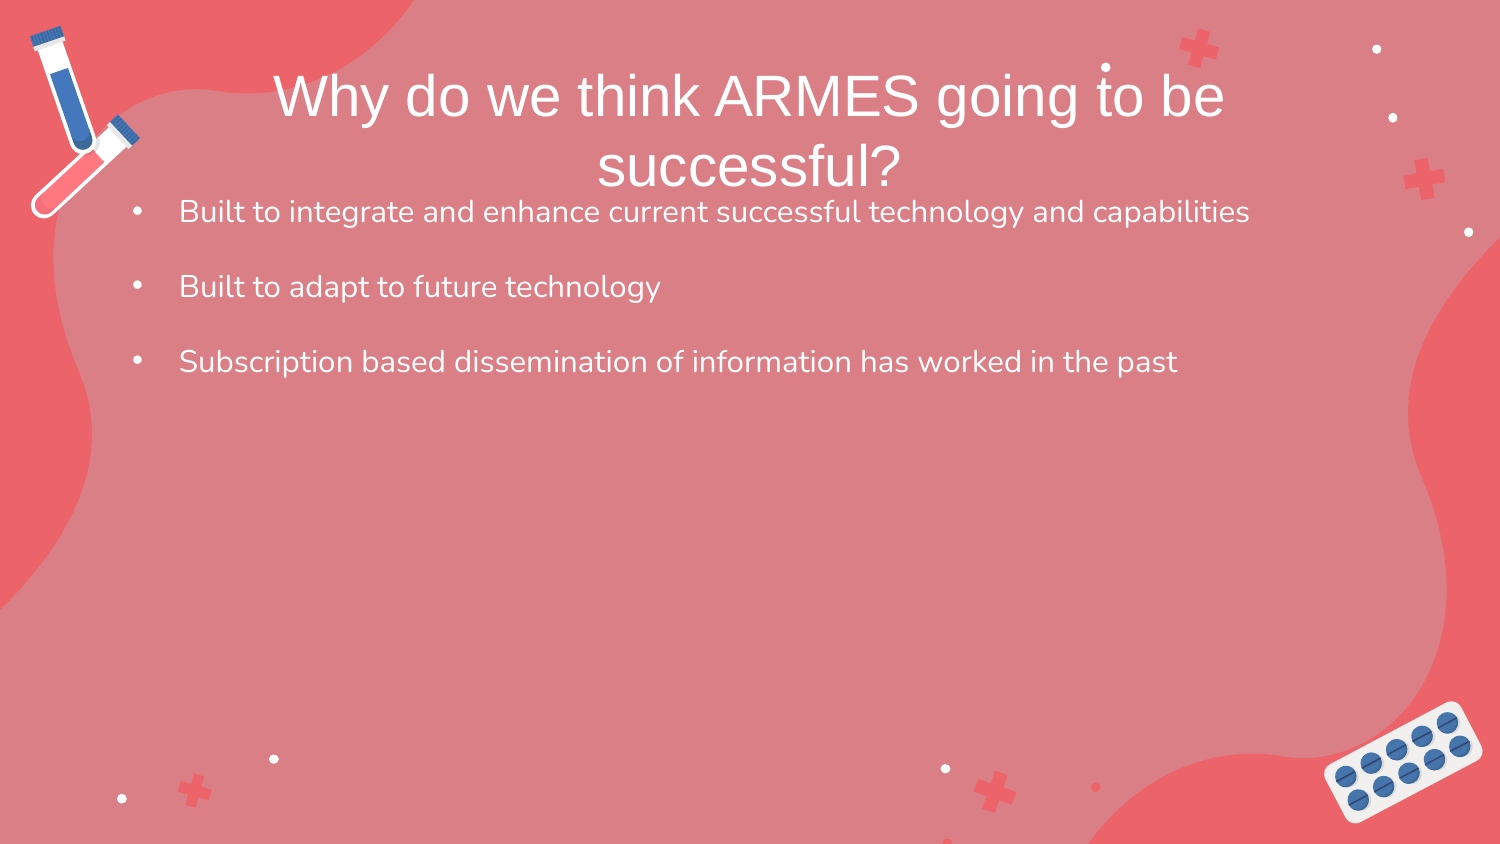

# Why do we think ARMES going to be successful?
Built to integrate and enhance current successful technology and capabilities

Built to adapt to future technology

Subscription based dissemination of information has worked in the past